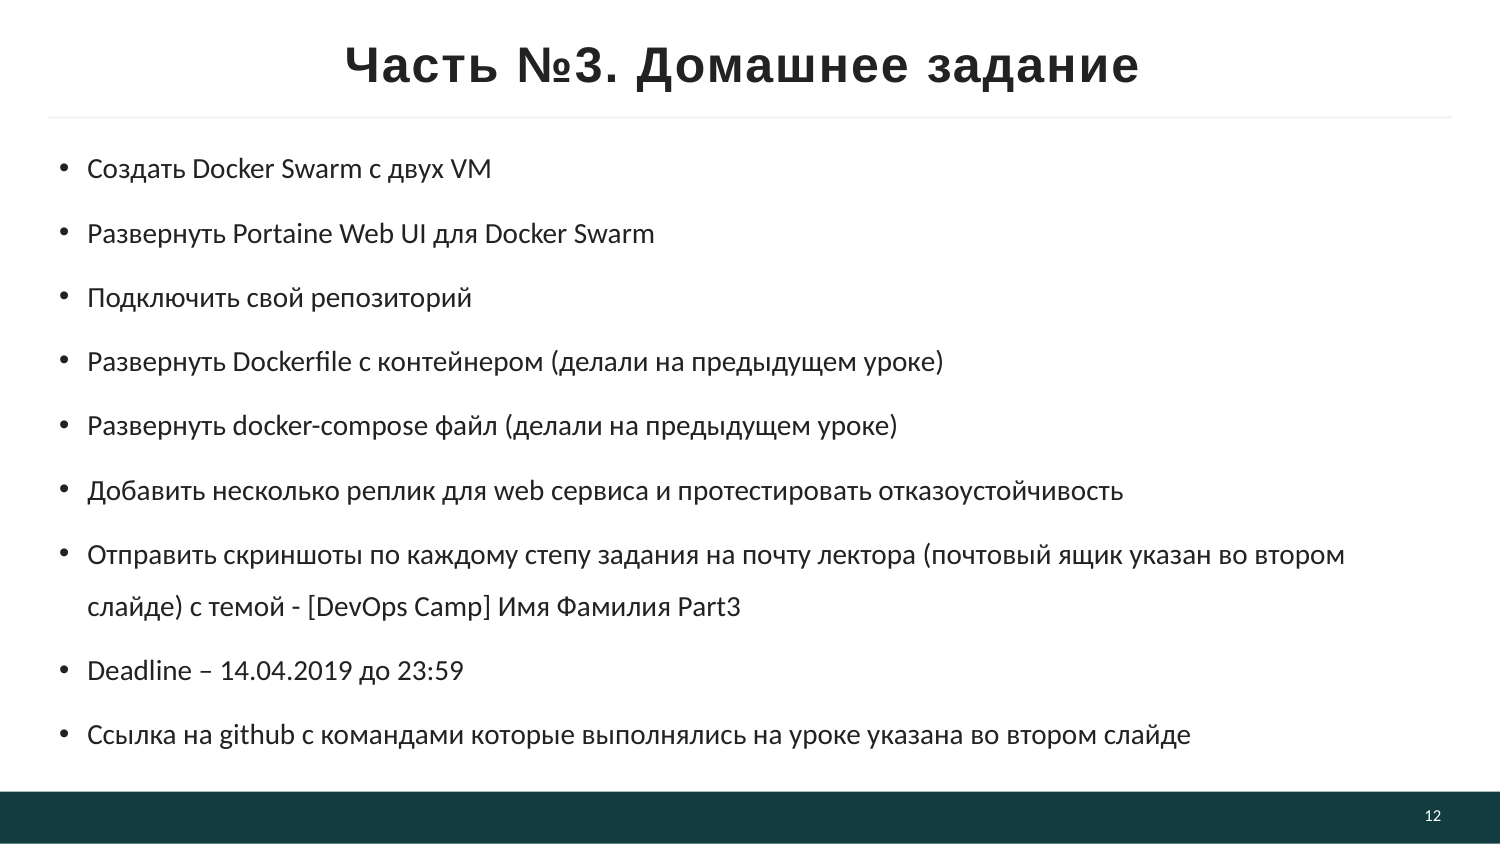

# Часть №3. Домашнее задание
Создать Docker Swarm с двух VM
Развернуть Portaine Web UI для Docker Swarm
Подключить свой репозиторий
Развернуть Dockerfile с контейнером (делали на предыдущем уроке)
Развернуть docker-compose файл (делали на предыдущем уроке)
Добавить несколько реплик для web сервиса и протестировать отказоустойчивость
Отправить скриншоты по каждому степу задания на почту лектора (почтовый ящик указан во втором слайде) с темой - [DevOps Camp] Имя Фамилия Part3
Deadline – 14.04.2019 до 23:59
Ссылка на github с командами которые выполнялись на уроке указана во втором слайде
12